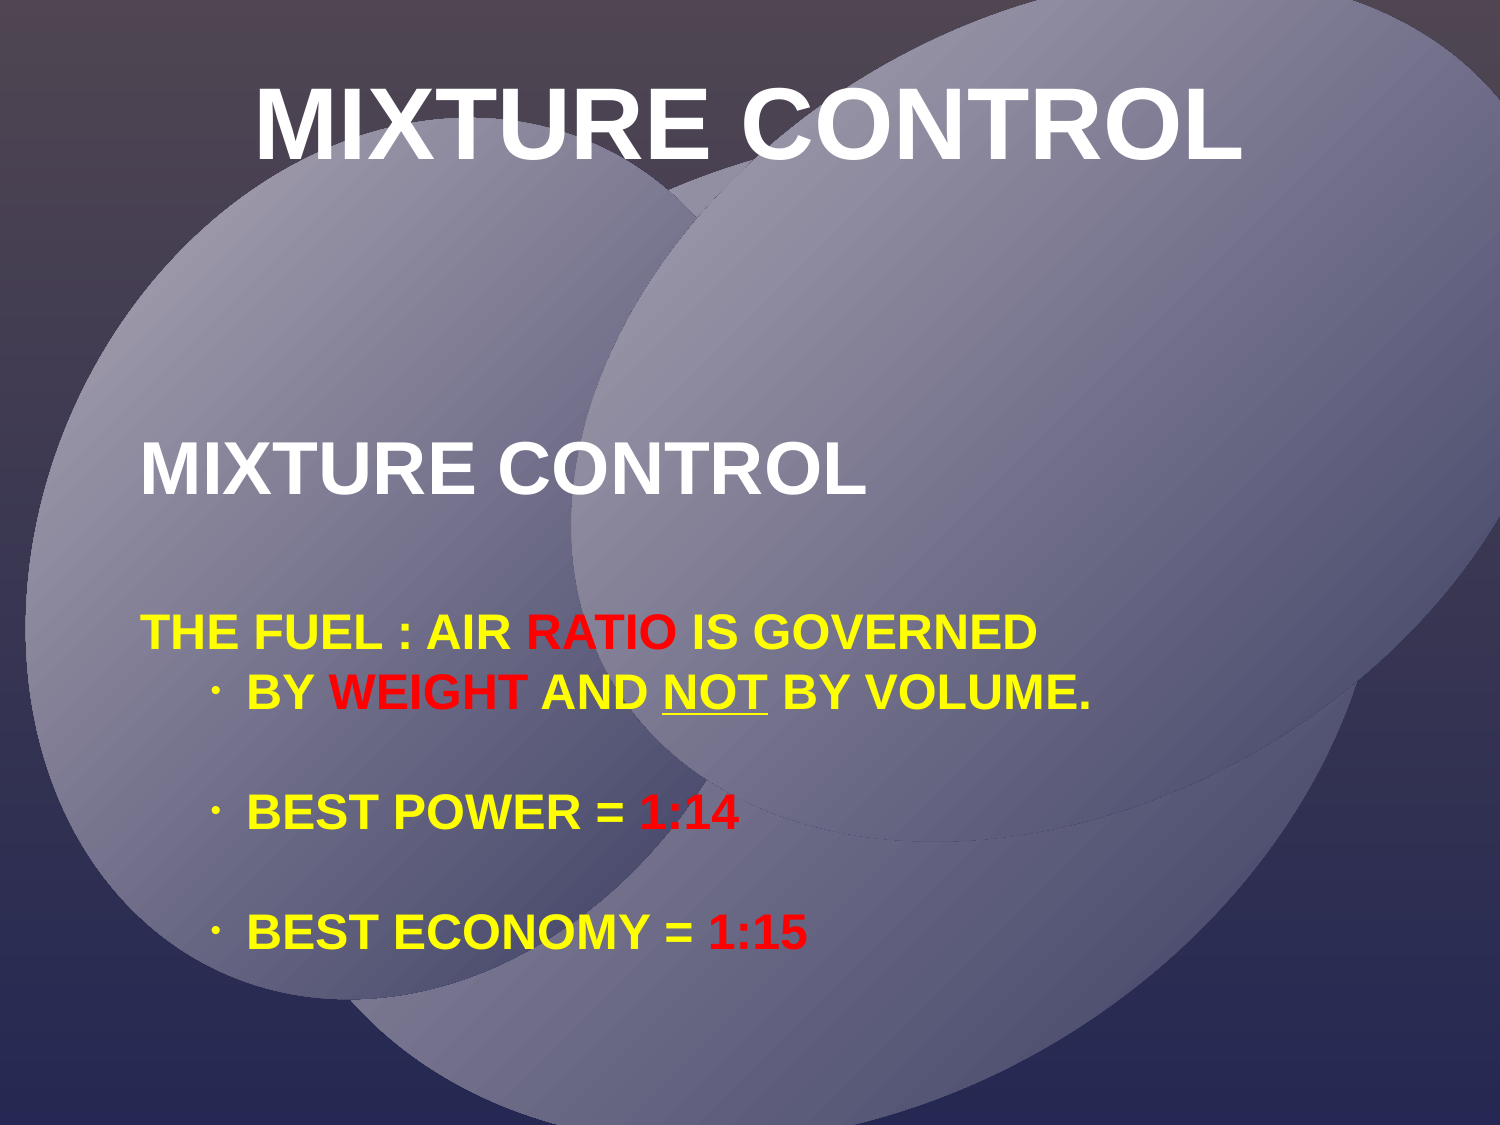

MIXTURE CONTROL
MIXTURE CONTROL

THE FUEL : AIR RATIO IS GOVERNED
BY WEIGHT AND NOT BY VOLUME.

BEST POWER = 1:14

BEST ECONOMY = 1:15